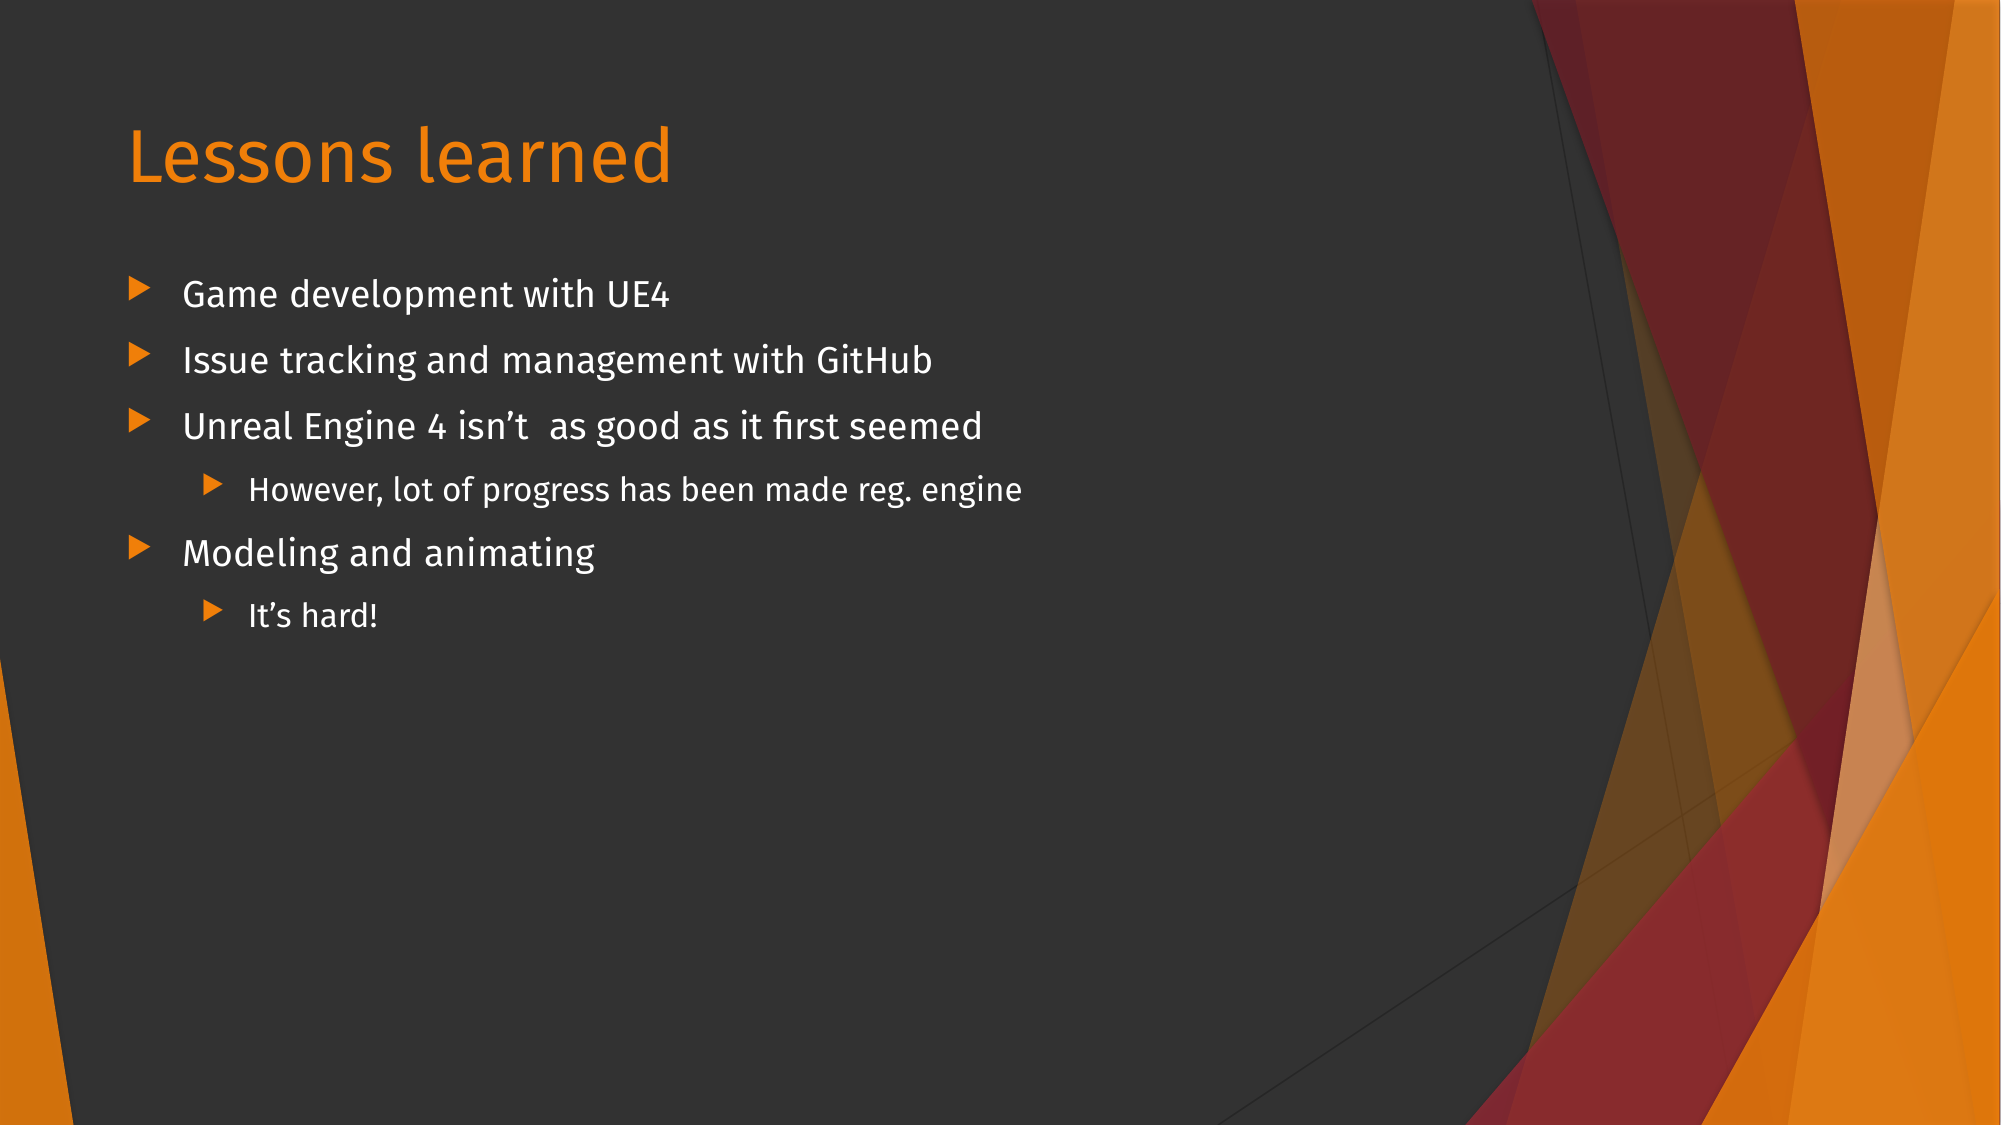

# Lessons learned
Game development with UE4
Issue tracking and management with GitHub
Unreal Engine 4 isn’t  as good as it first seemed
However, lot of progress has been made reg. engine
Modeling and animating
It’s hard!